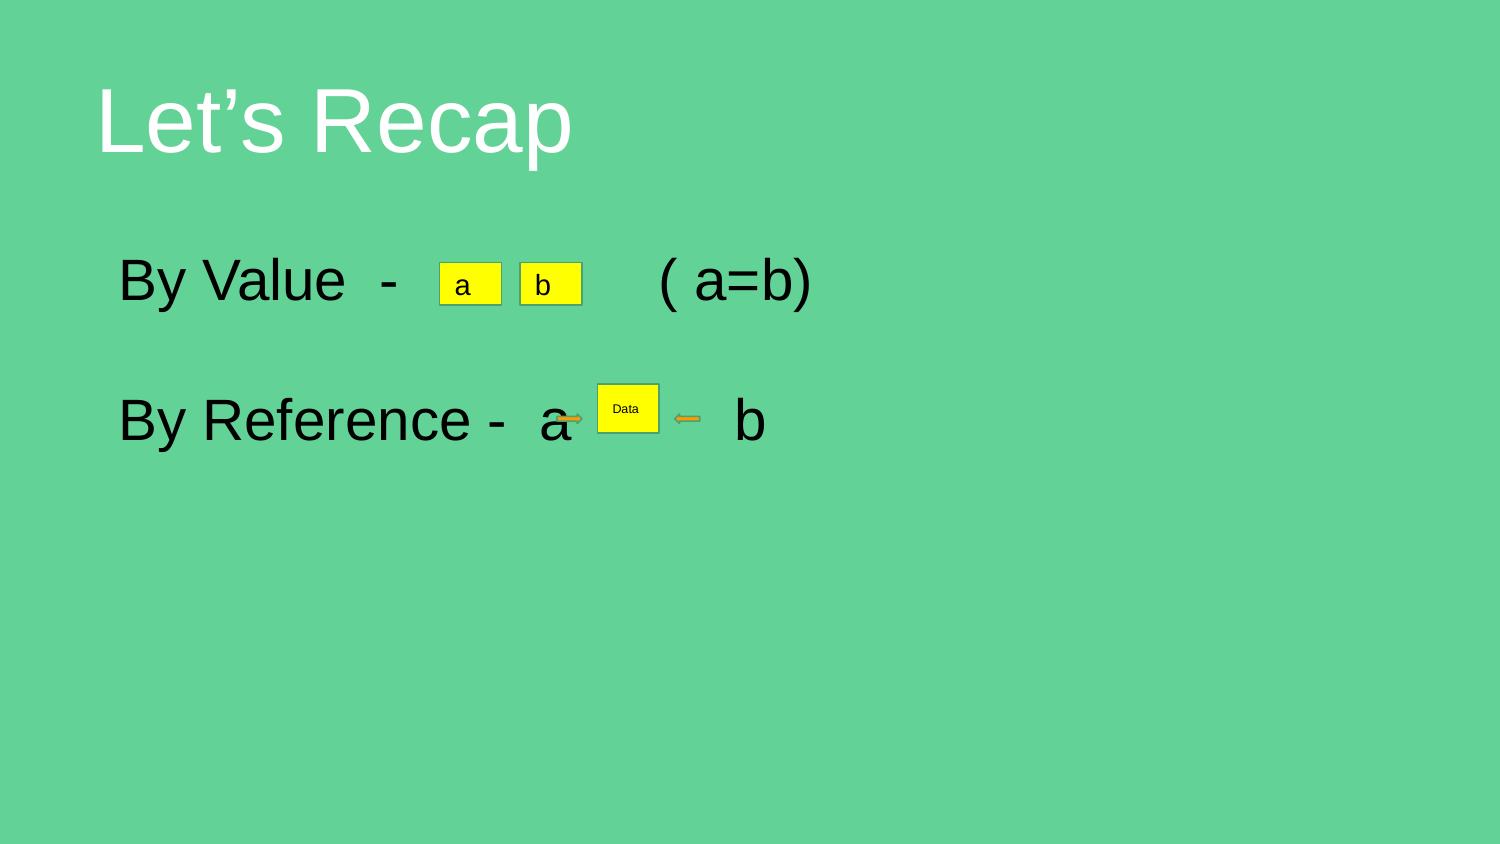

# Let’s Recap
By Value  -                ( a=b)

By Reference -  a          b

a
b
Data